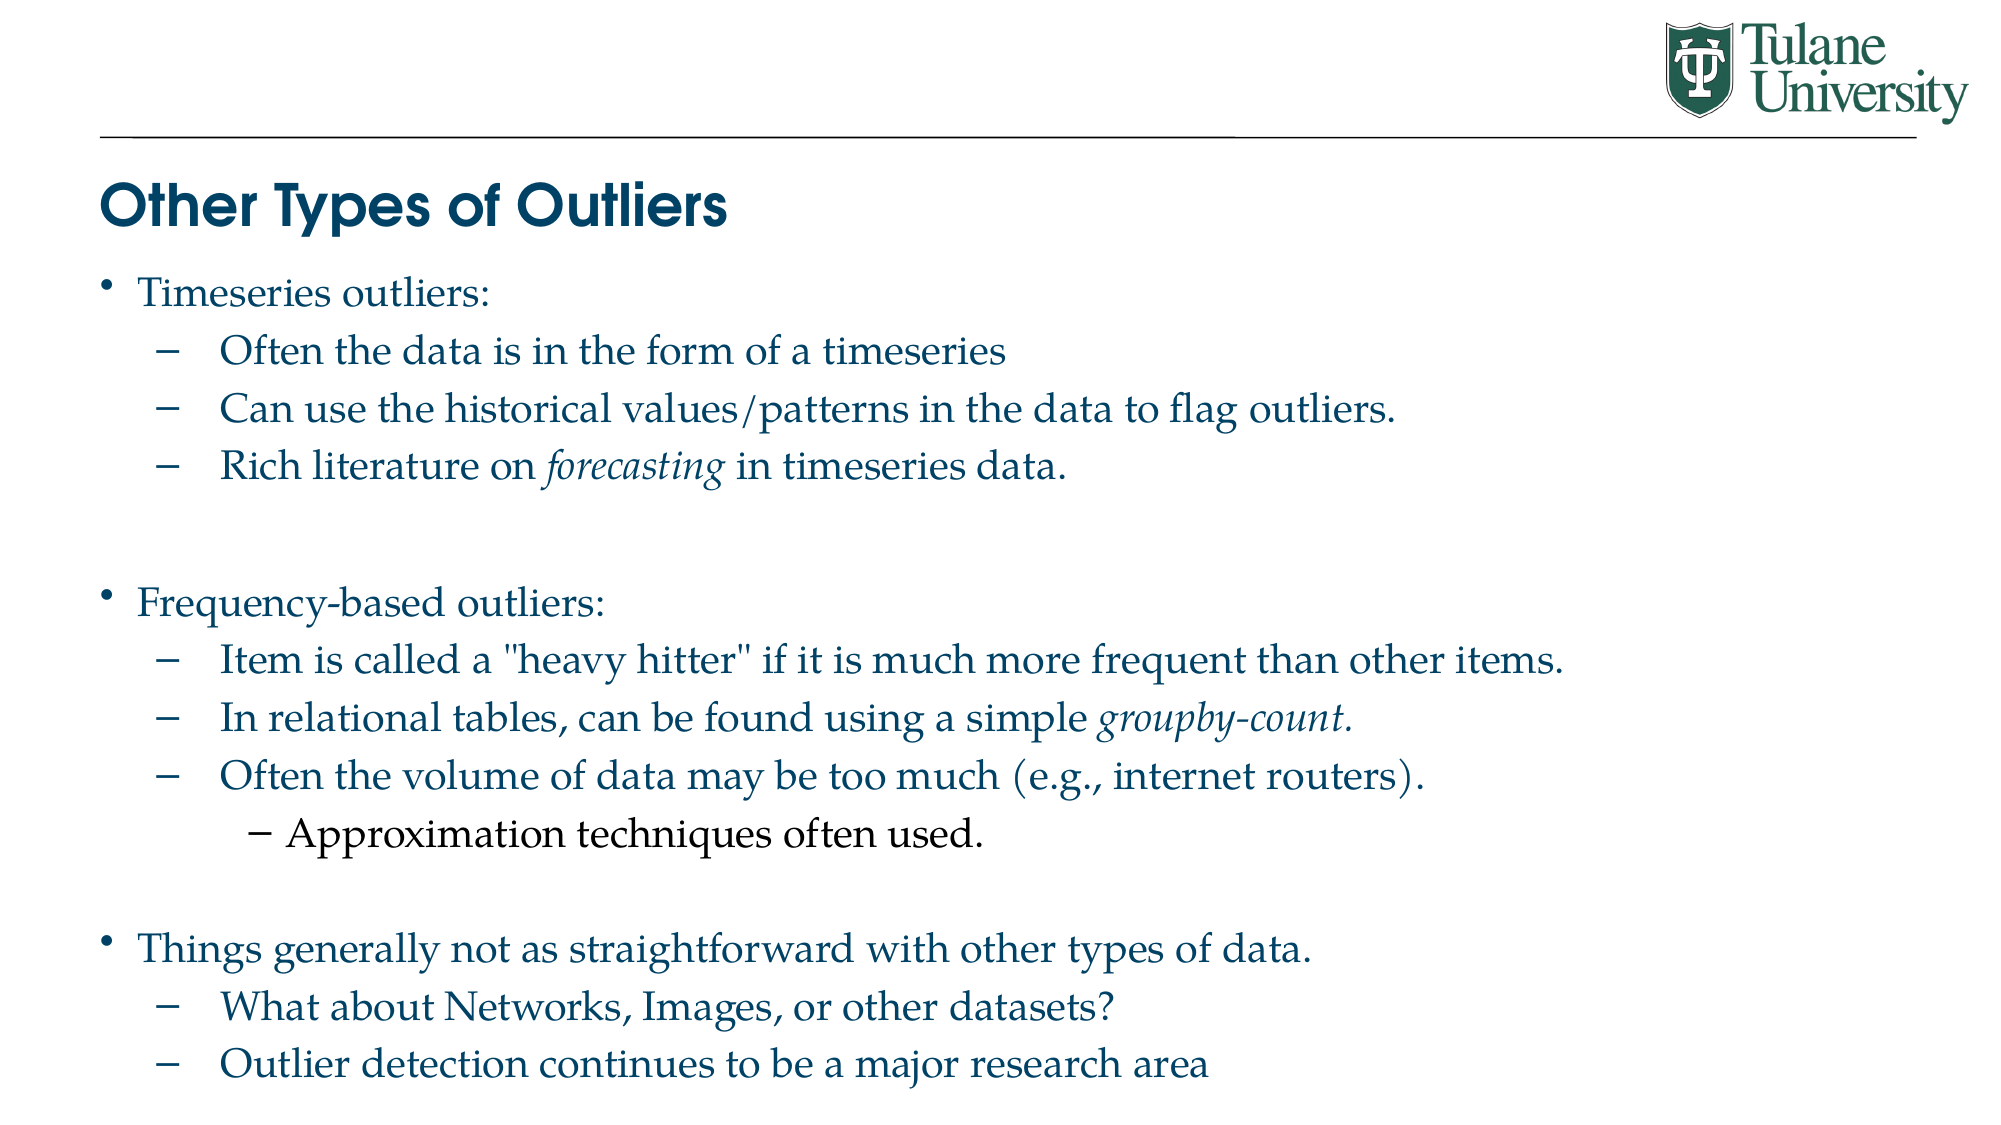

# Other Types of Outliers
Timeseries outliers:
Often the data is in the form of a timeseries
Can use the historical values/patterns in the data to flag outliers.
Rich literature on forecasting in timeseries data.

Frequency-based outliers:
Item is called a "heavy hitter" if it is much more frequent than other items.
In relational tables, can be found using a simple groupby-count.
Often the volume of data may be too much (e.g., internet routers).
Approximation techniques often used.

Things generally not as straightforward with other types of data.
What about Networks, Images, or other datasets?
Outlier detection continues to be a major research area